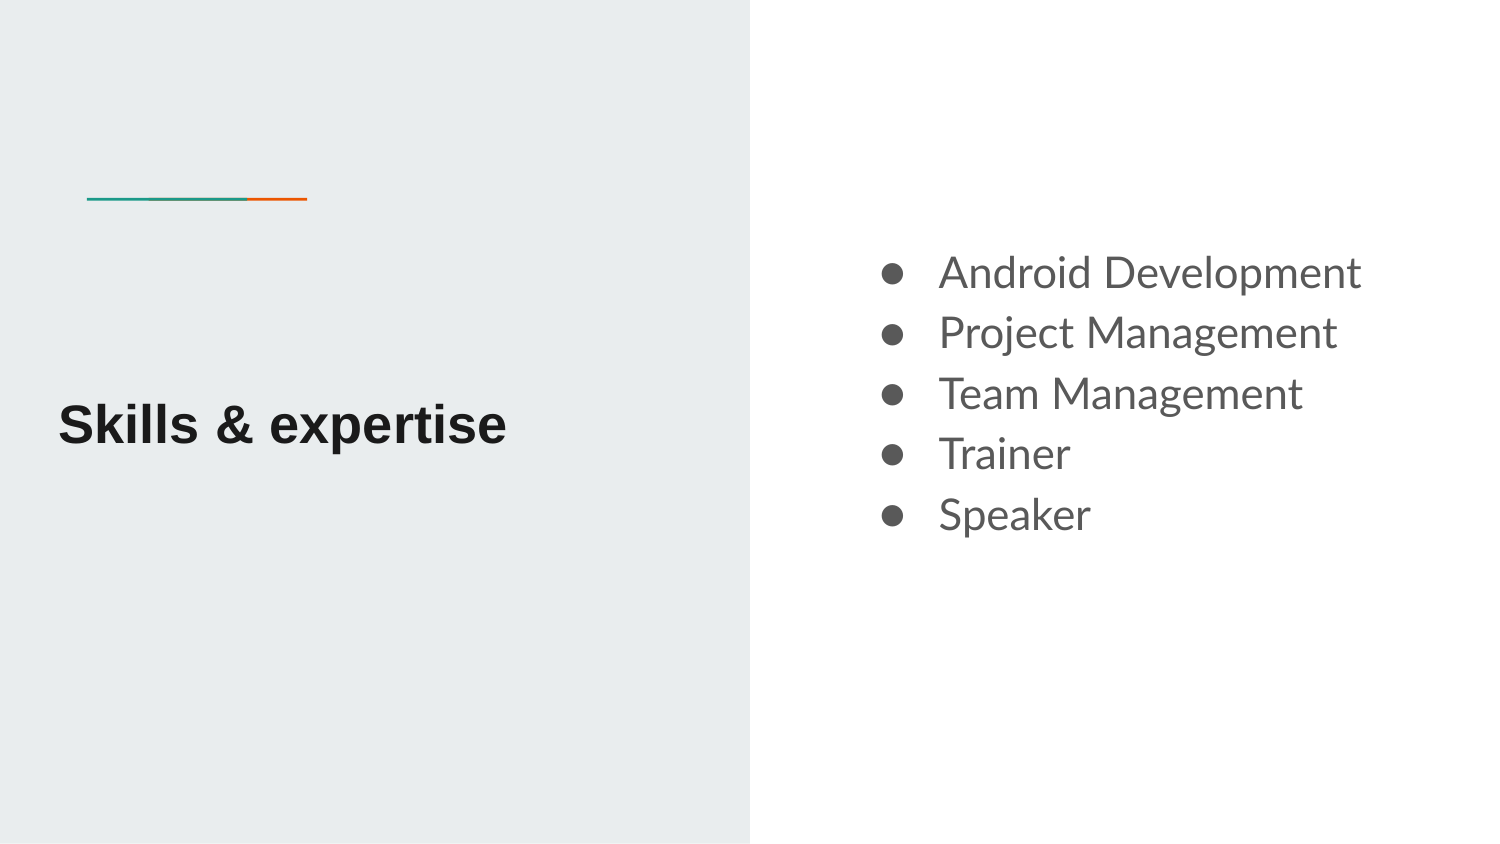

Android Development
Project Management
Team Management
Trainer
Speaker
# Skills & expertise